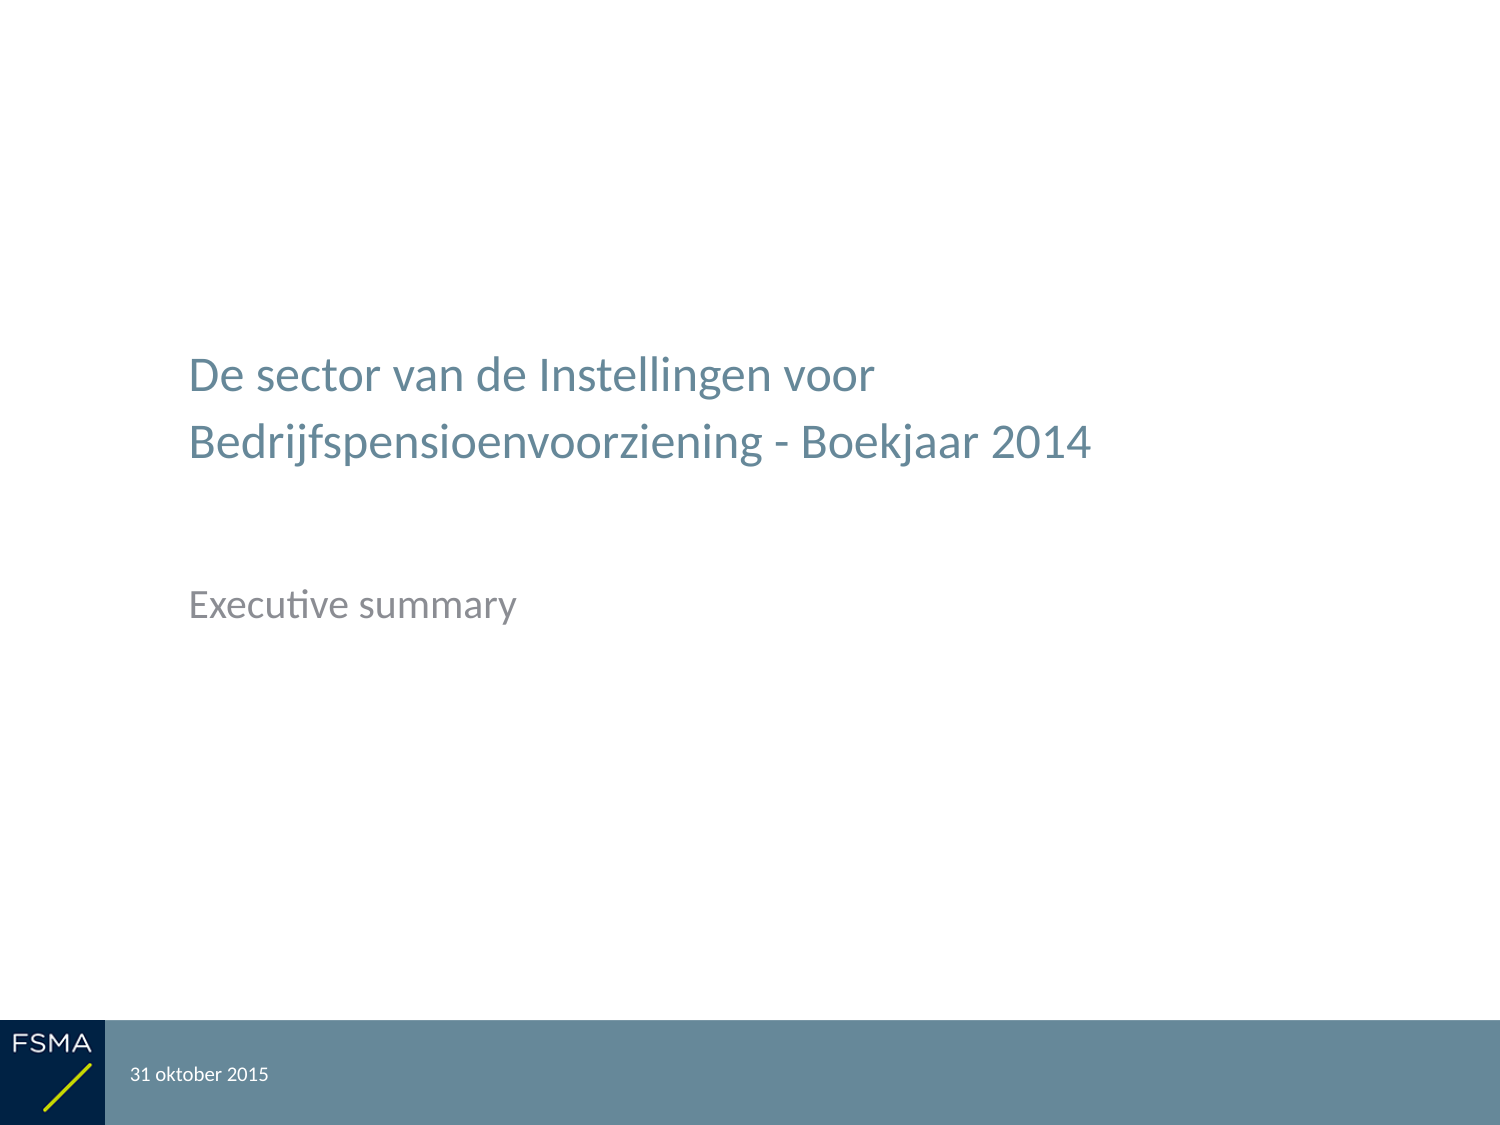

# De sector van de Instellingen voor Bedrijfspensioenvoorziening - Boekjaar 2014
Executive summary
31 oktober 2015
Rapportering over het boekjaar 2014
2